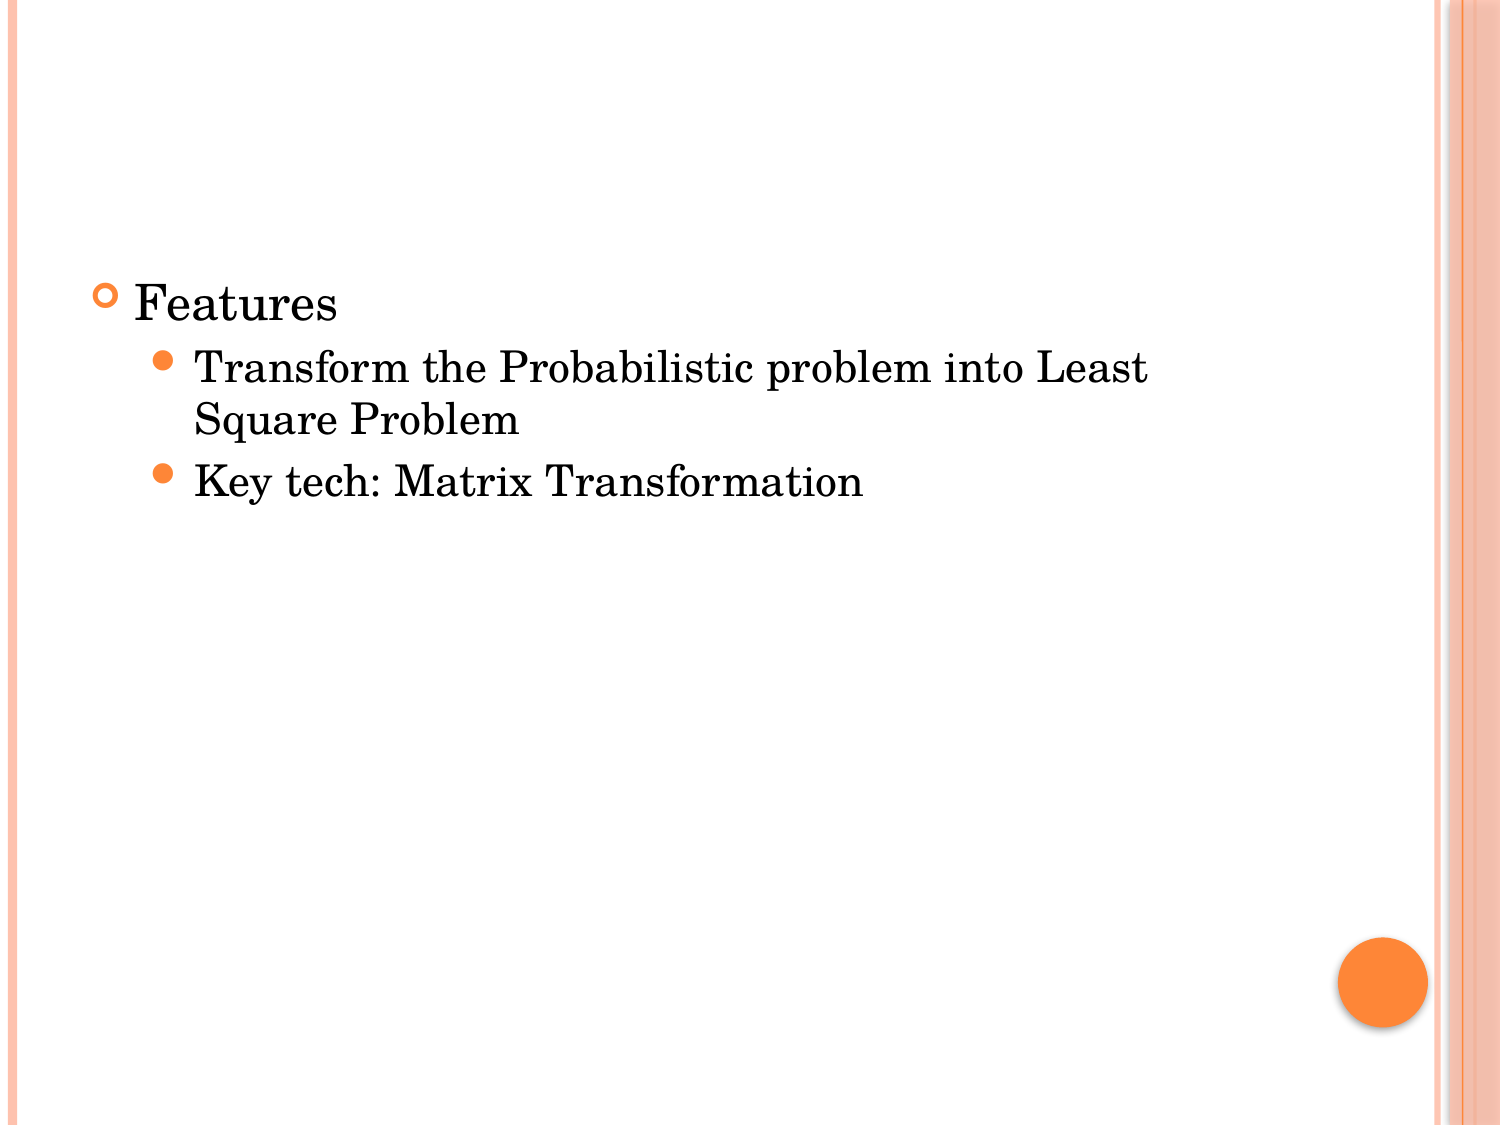

Features
Transform the Probabilistic problem into Least Square Problem
Key tech: Matrix Transformation